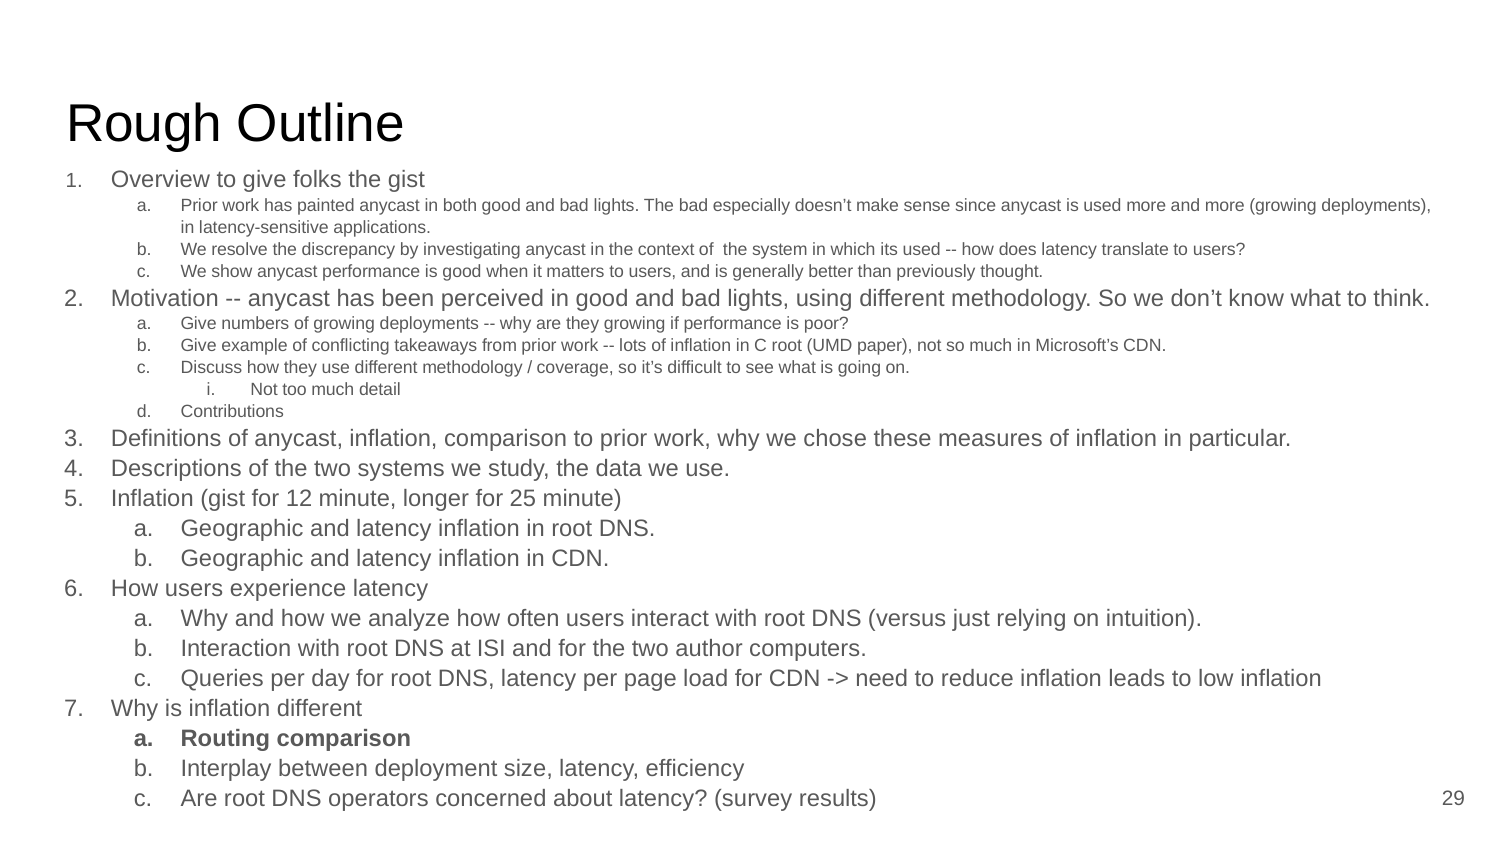

# Rough Outline
Overview to give folks the gist
Prior work has painted anycast in both good and bad lights. The bad especially doesn’t make sense since anycast is used more and more (growing deployments), in latency-sensitive applications.
We resolve the discrepancy by investigating anycast in the context of  the system in which its used -- how does latency translate to users?
We show anycast performance is good when it matters to users, and is generally better than previously thought.
Motivation -- anycast has been perceived in good and bad lights, using different methodology. So we don’t know what to think.
Give numbers of growing deployments -- why are they growing if performance is poor?
Give example of conflicting takeaways from prior work -- lots of inflation in C root (UMD paper), not so much in Microsoft’s CDN.
Discuss how they use different methodology / coverage, so it’s difficult to see what is going on.
Not too much detail
Contributions
Definitions of anycast, inflation, comparison to prior work, why we chose these measures of inflation in particular.
Descriptions of the two systems we study, the data we use.
Inflation (gist for 12 minute, longer for 25 minute)
Geographic and latency inflation in root DNS.
Geographic and latency inflation in CDN.
How users experience latency
Why and how we analyze how often users interact with root DNS (versus just relying on intuition).
Interaction with root DNS at ISI and for the two author computers.
Queries per day for root DNS, latency per page load for CDN -> need to reduce inflation leads to low inflation
Why is inflation different
Routing comparison
Interplay between deployment size, latency, efficiency
Are root DNS operators concerned about latency? (survey results)
29